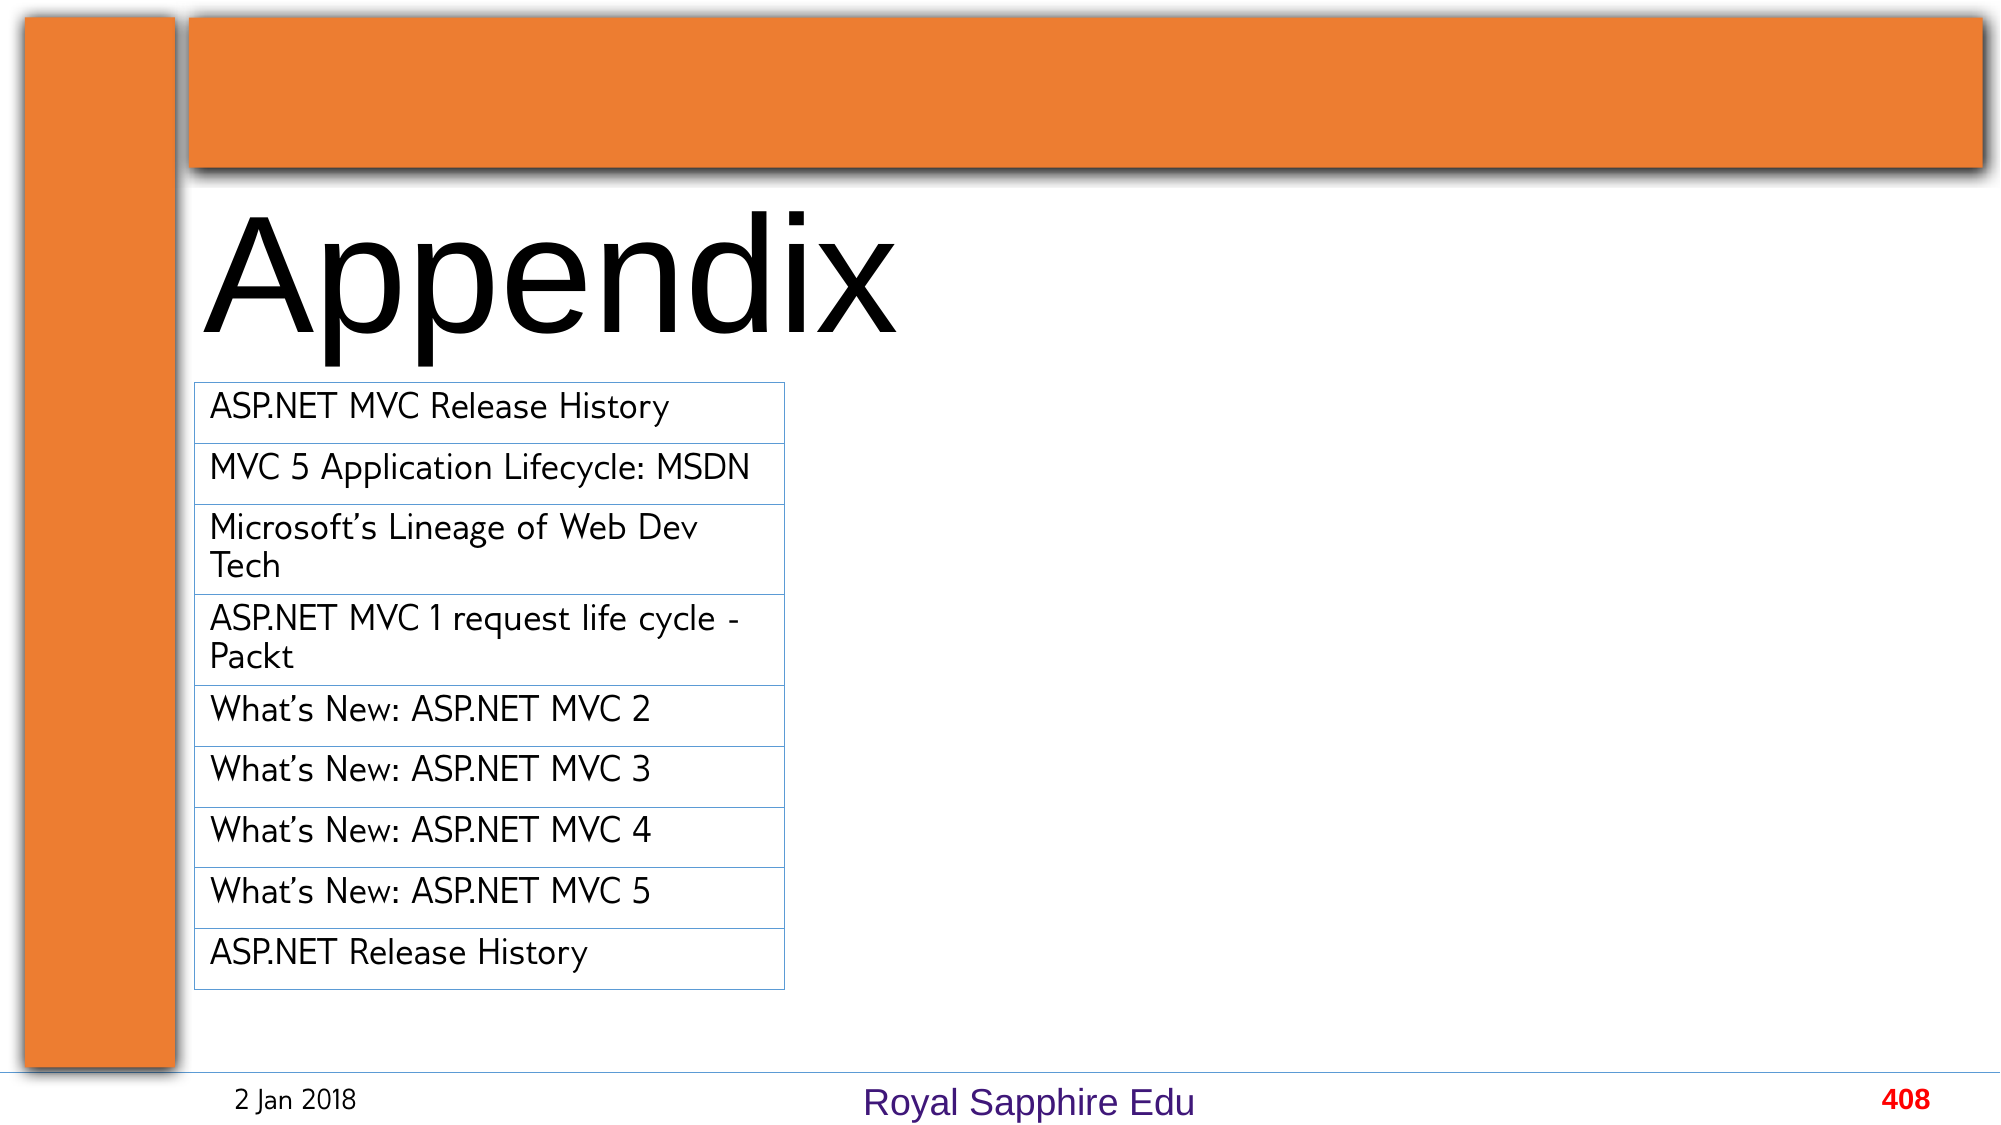

| ASP.NET MVC Release History |
| --- |
| MVC 5 Application Lifecycle: MSDN |
| Microsoft’s Lineage of Web Dev Tech |
| ASP.NET MVC 1 request life cycle - Packt |
| What’s New: ASP.NET MVC 2 |
| What’s New: ASP.NET MVC 3 |
| What’s New: ASP.NET MVC 4 |
| What’s New: ASP.NET MVC 5 |
| ASP.NET Release History |
2 Jan 2018
408